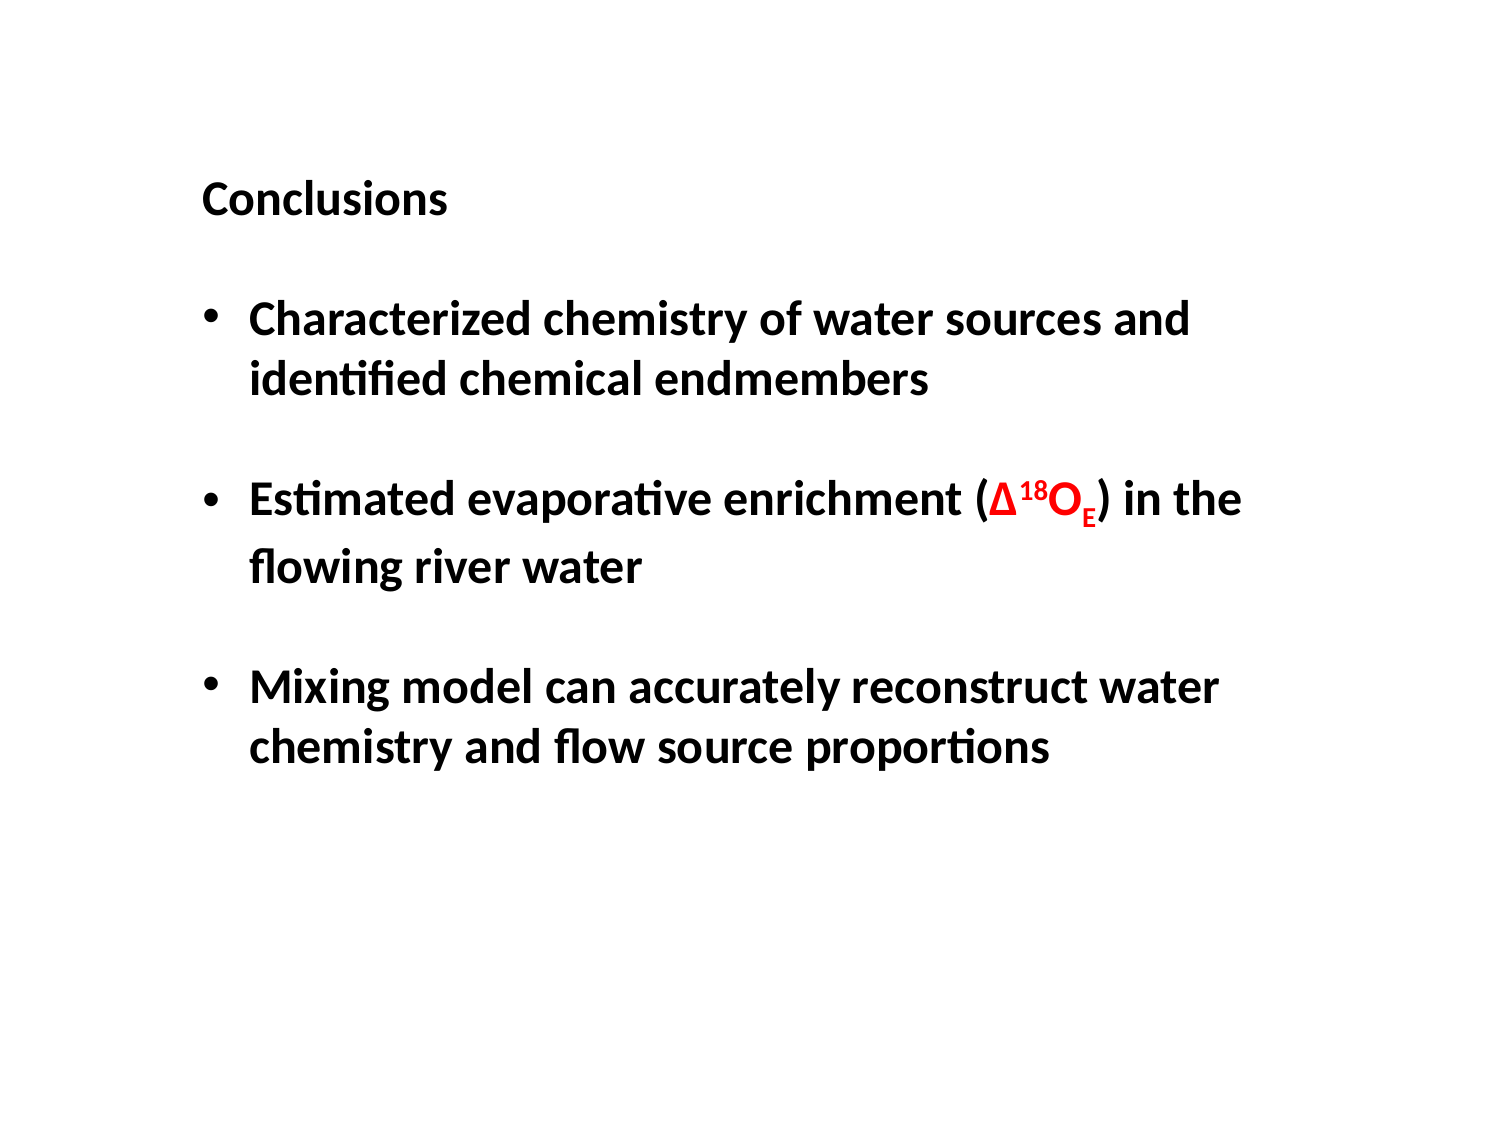

Conclusions

Characterized chemistry of water sources and identified chemical endmembers

Estimated evaporative enrichment (Δ18OE) in the flowing river water

Mixing model can accurately reconstruct water chemistry and flow source proportions